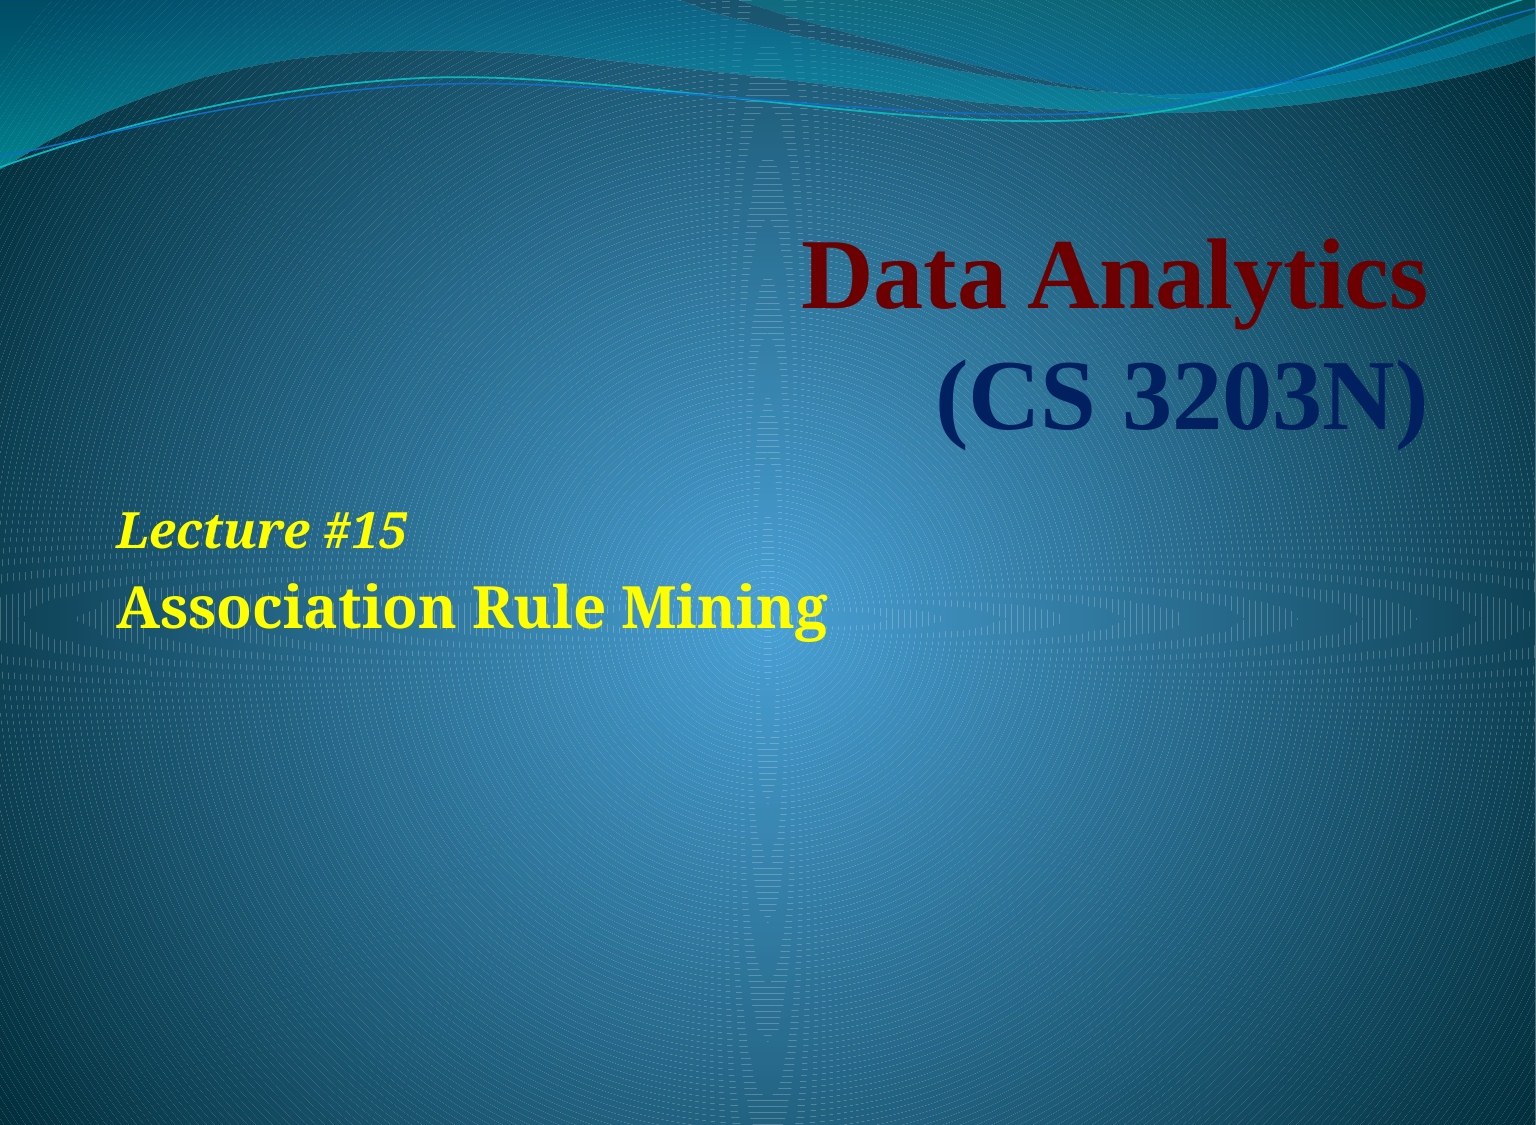

# Data Analytics (CS 3203N)
Lecture #15
Association Rule Mining